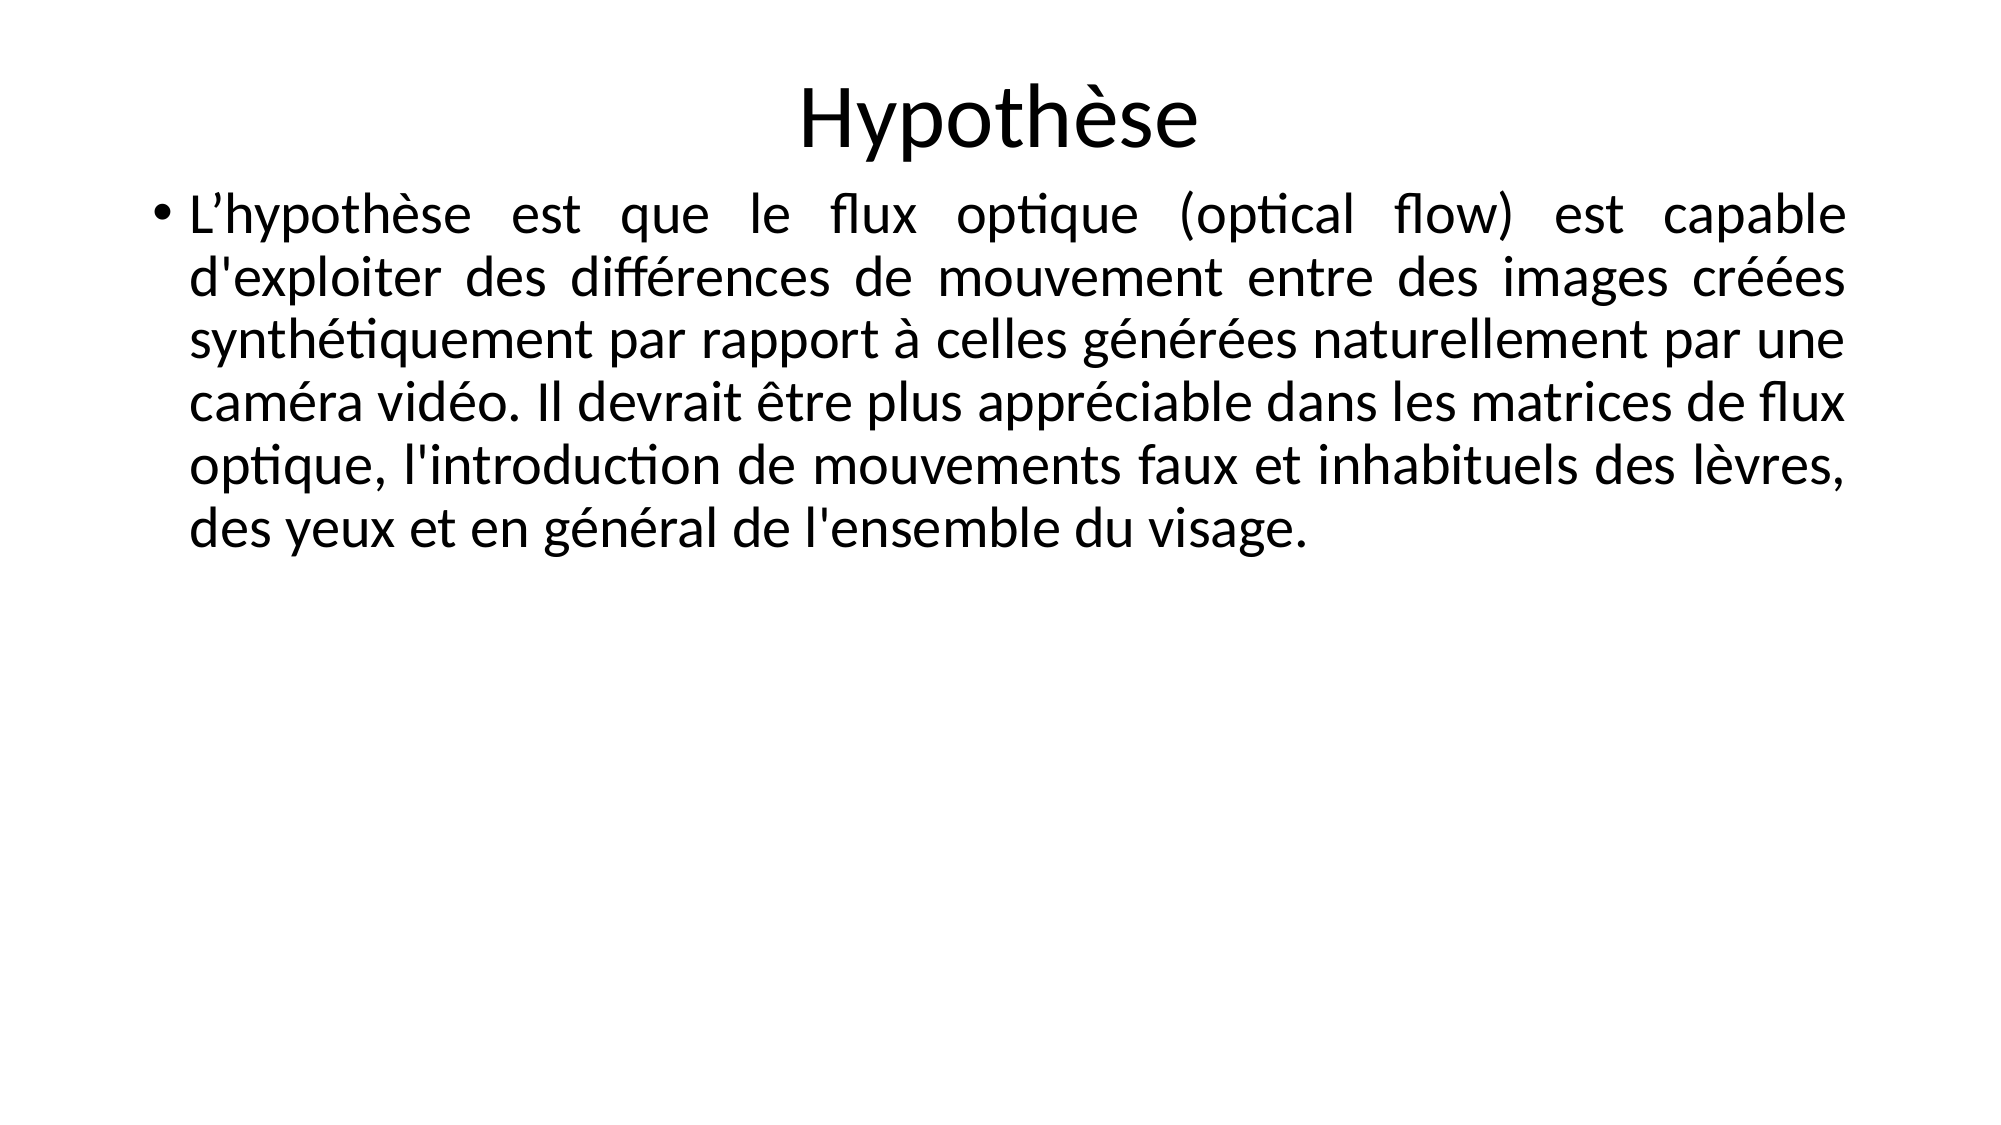

# Hypothèse
L’hypothèse est que le flux optique (optical flow) est capable d'exploiter des différences de mouvement entre des images créées synthétiquement par rapport à celles générées naturellement par une caméra vidéo. Il devrait être plus appréciable dans les matrices de flux optique, l'introduction de mouvements faux et inhabituels des lèvres, des yeux et en général de l'ensemble du visage.